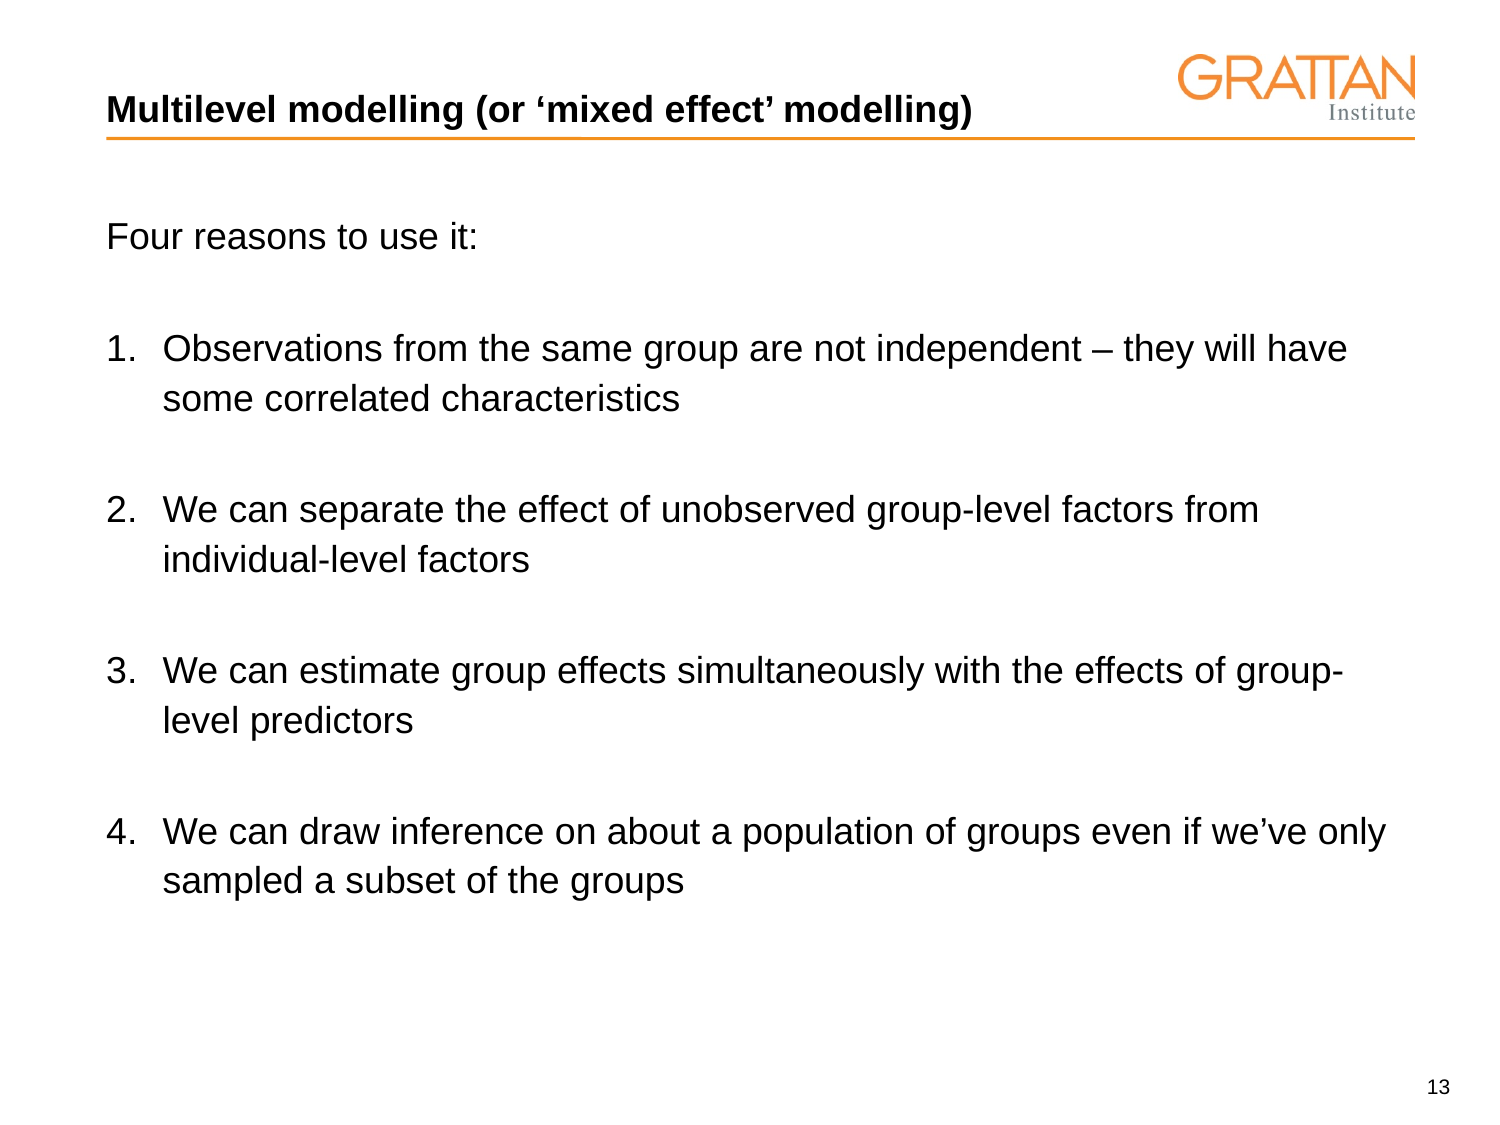

# Multilevel modelling (or ‘mixed effect’ modelling)
Four reasons to use it:

Observations from the same group are not independent – they will have some correlated characteristics

We can separate the effect of unobserved group-level factors from individual-level factors

We can estimate group effects simultaneously with the effects of group-level predictors

We can draw inference on about a population of groups even if we’ve only sampled a subset of the groups